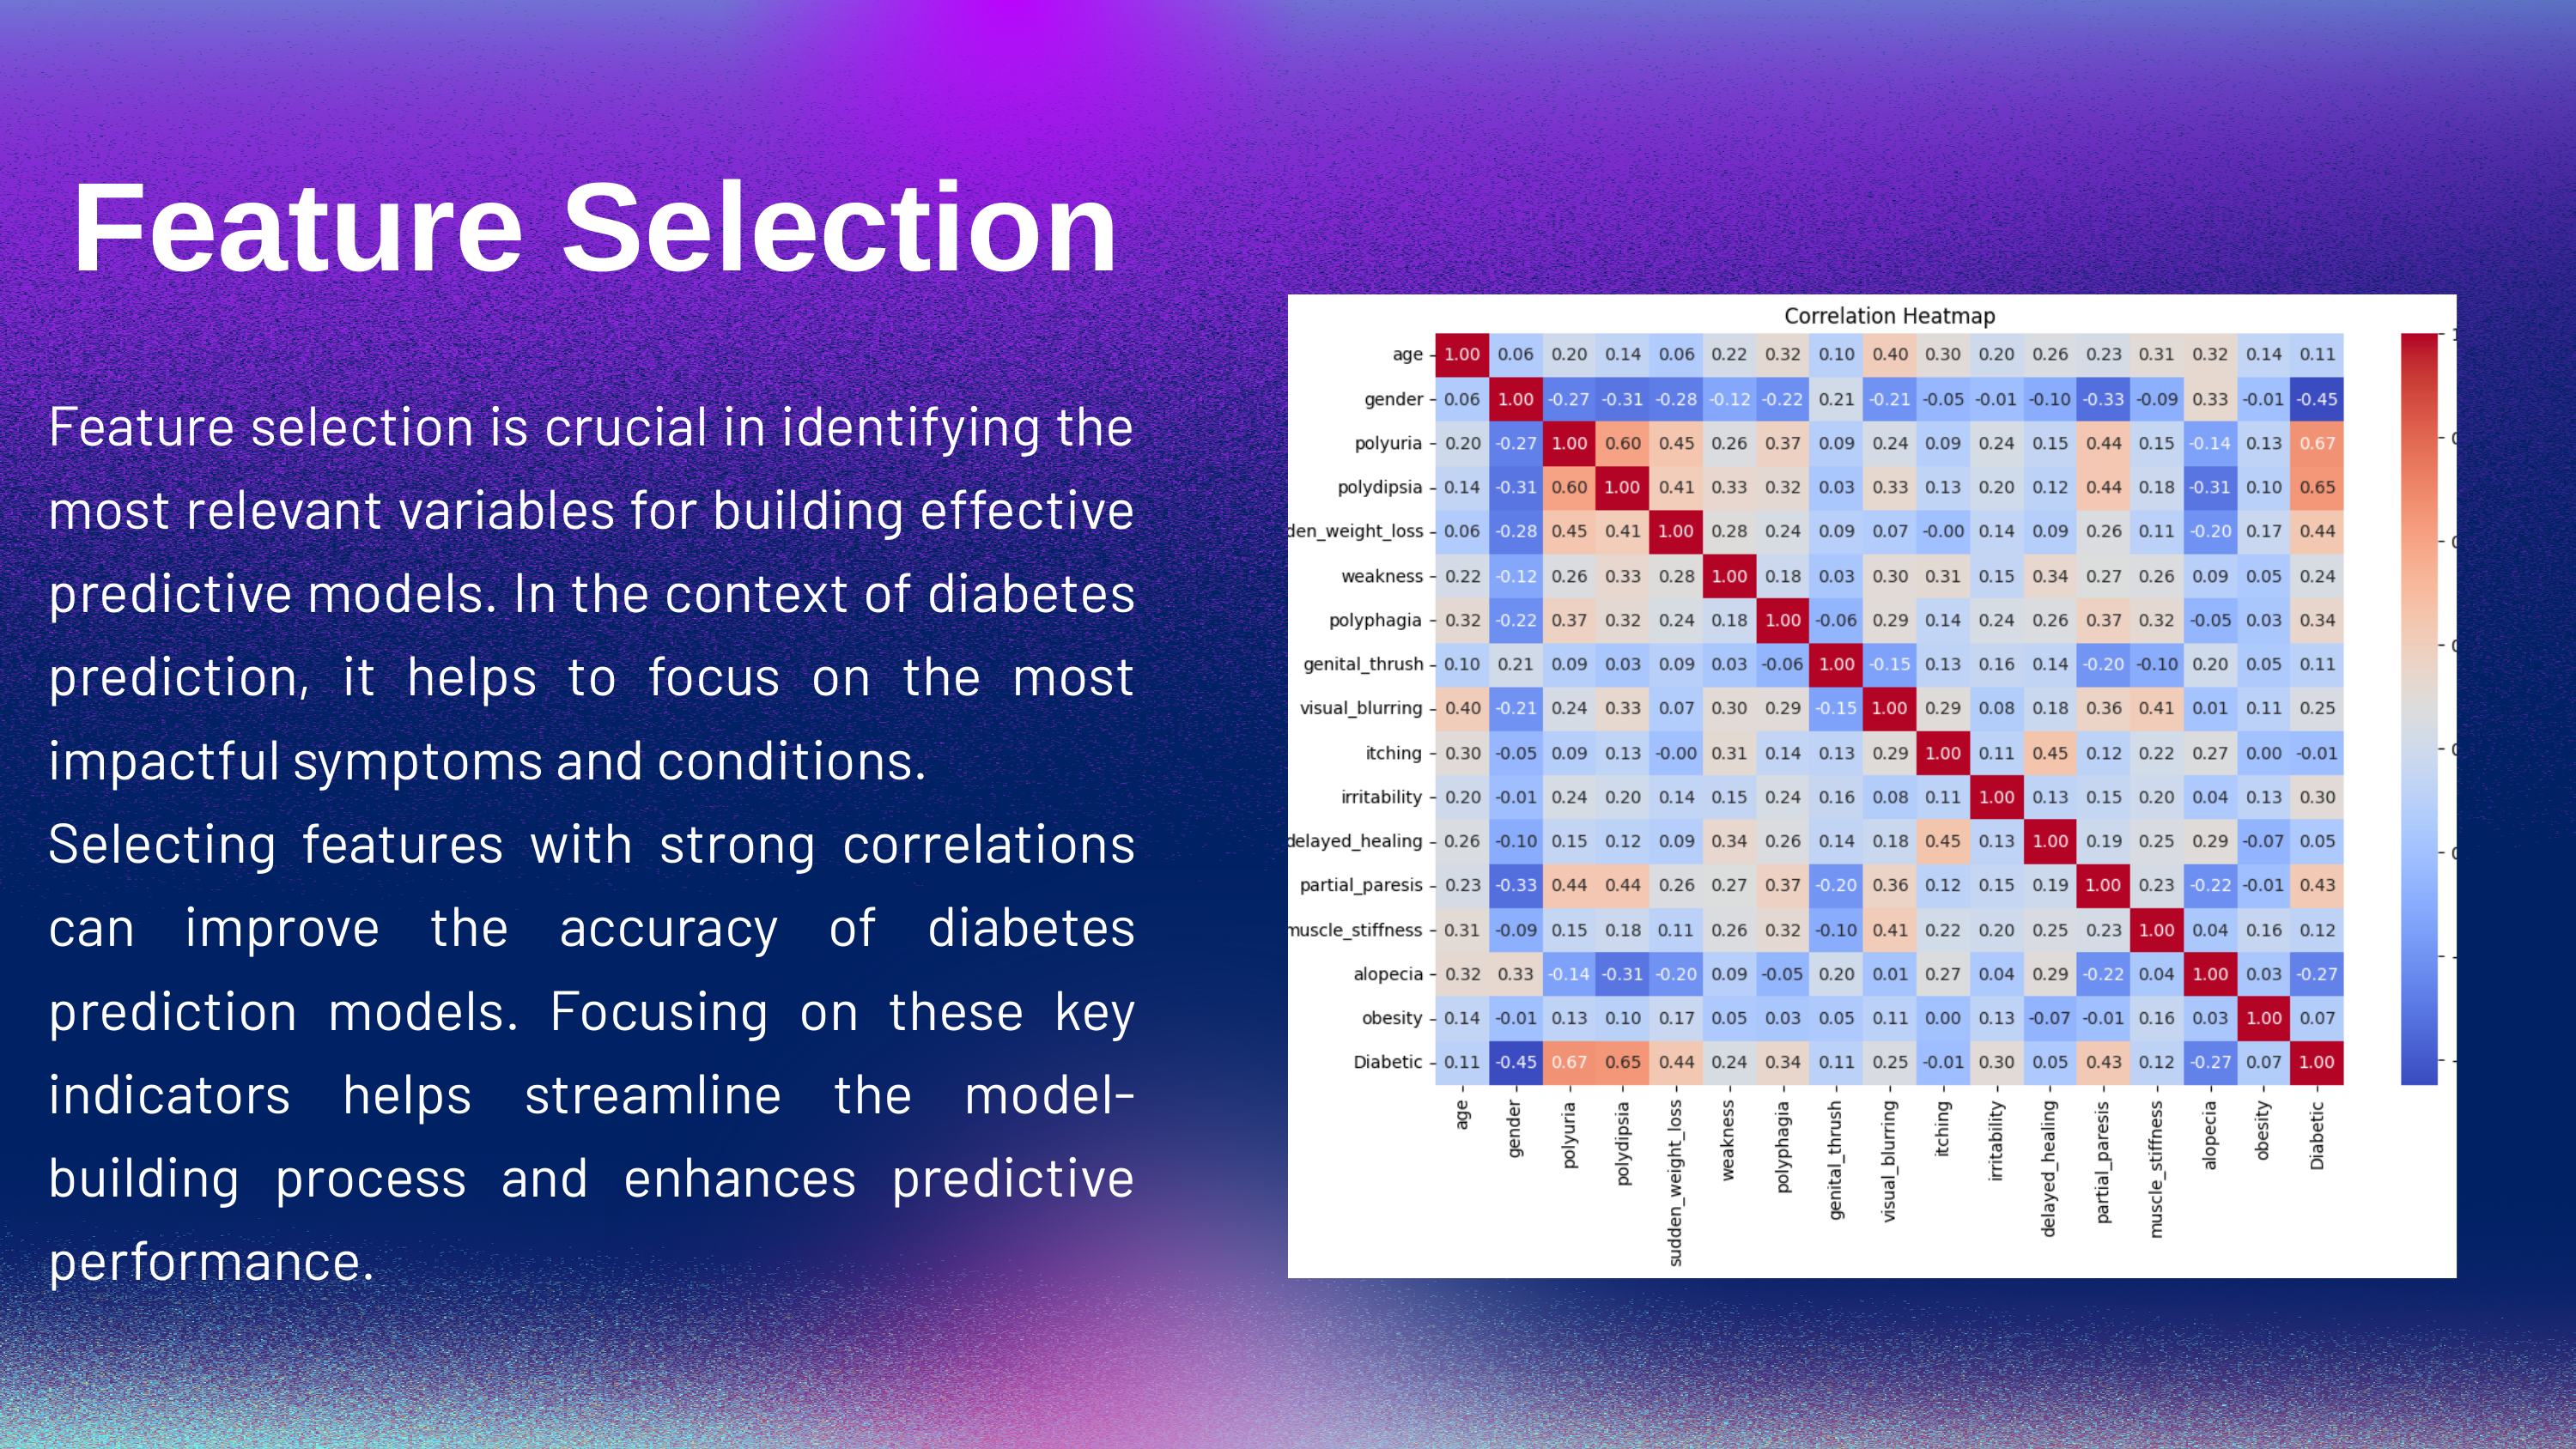

Feature Selection

Feature selection is crucial in identifying the most relevant variables for building effective predictive models. In the context of diabetes prediction, it helps to focus on the most impactful symptoms and conditions.
Selecting features with strong correlations can improve the accuracy of diabetes prediction models. Focusing on these key indicators helps streamline the model-building process and enhances predictive performance.